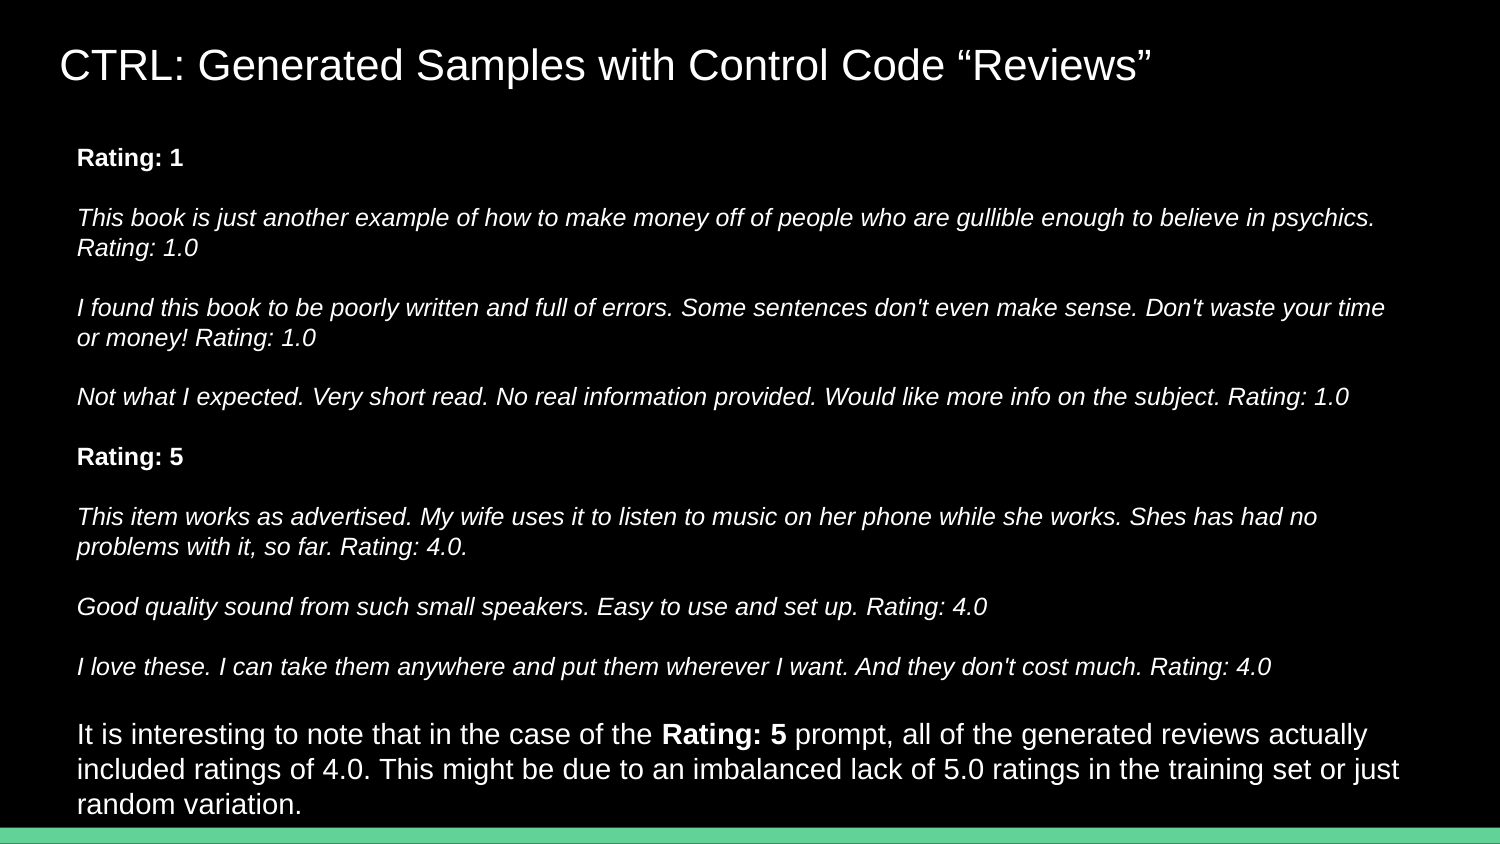

CTRL: Generated Samples with Control Code “Reviews”

Rating: 1

This book is just another example of how to make money off of people who are gullible enough to believe in psychics. Rating: 1.0

I found this book to be poorly written and full of errors. Some sentences don't even make sense. Don't waste your time or money! Rating: 1.0

Not what I expected. Very short read. No real information provided. Would like more info on the subject. Rating: 1.0

Rating: 5

This item works as advertised. My wife uses it to listen to music on her phone while she works. Shes has had no problems with it, so far. Rating: 4.0.

Good quality sound from such small speakers. Easy to use and set up. Rating: 4.0

I love these. I can take them anywhere and put them wherever I want. And they don't cost much. Rating: 4.0

It is interesting to note that in the case of the Rating: 5 prompt, all of the generated reviews actually included ratings of 4.0. This might be due to an imbalanced lack of 5.0 ratings in the training set or just random variation.